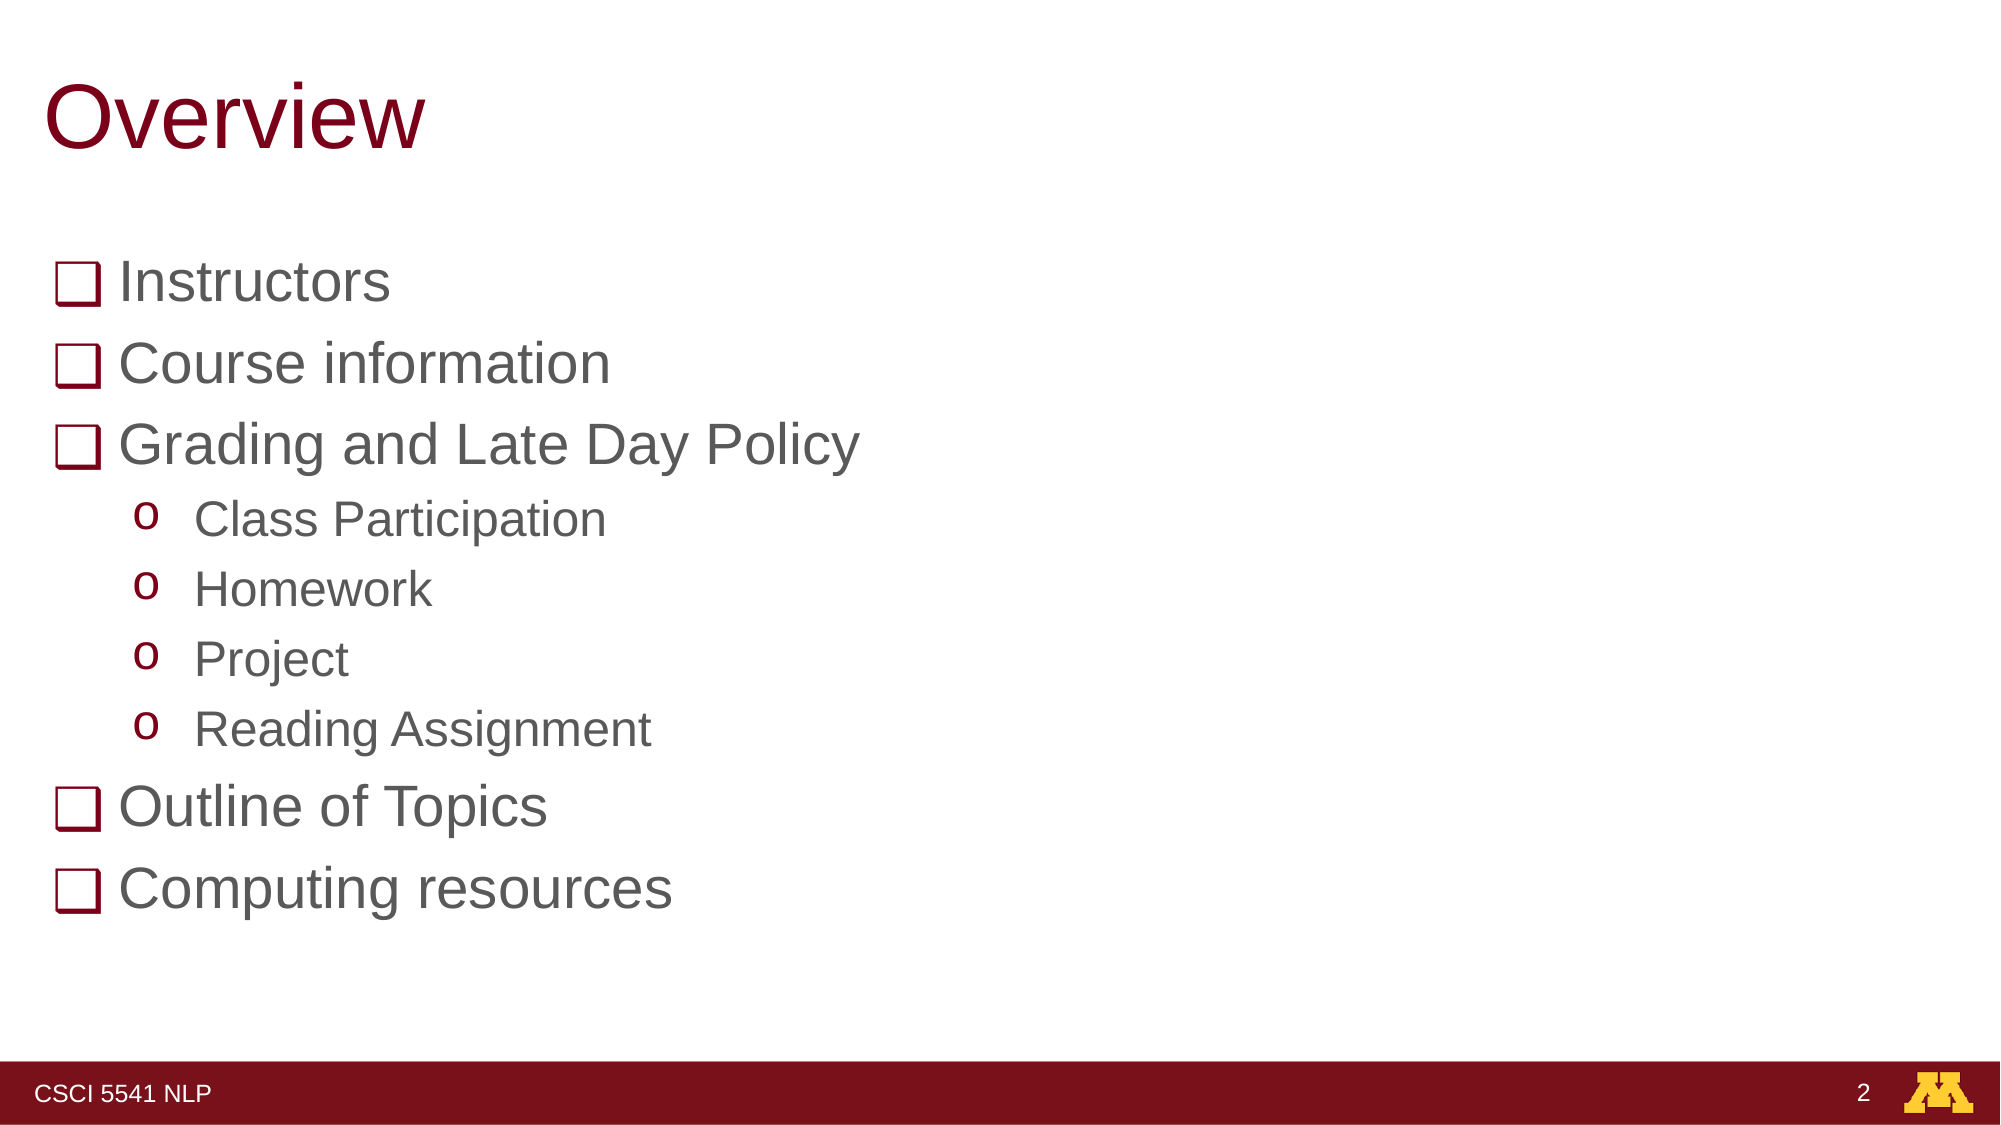

# Overview
Instructors
Course information
Grading and Late Day Policy
Class Participation
Homework
Project
Reading Assignment
Outline of Topics
Computing resources
2